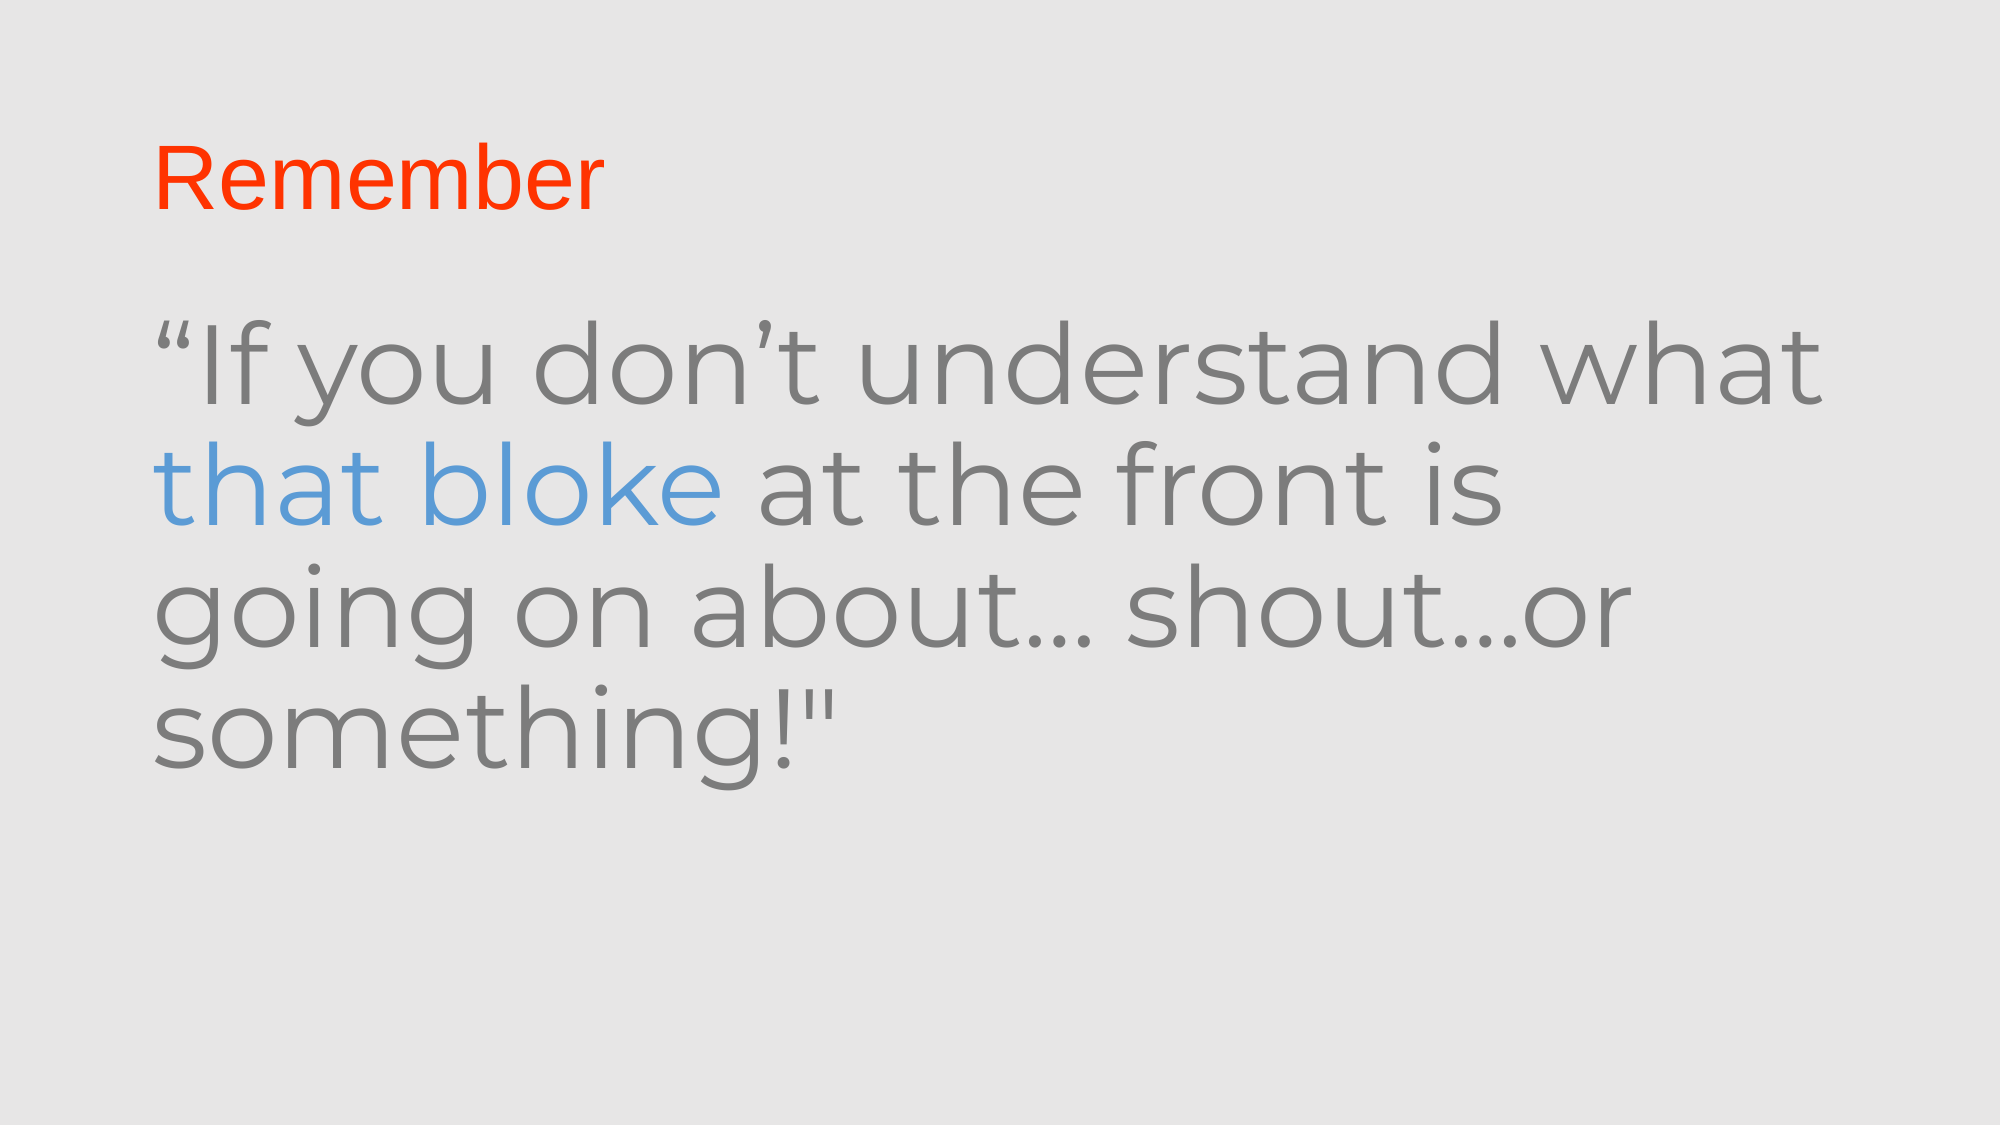

# Remember
“If you don’t understand what that bloke at the front is going on about… shout…or something!"